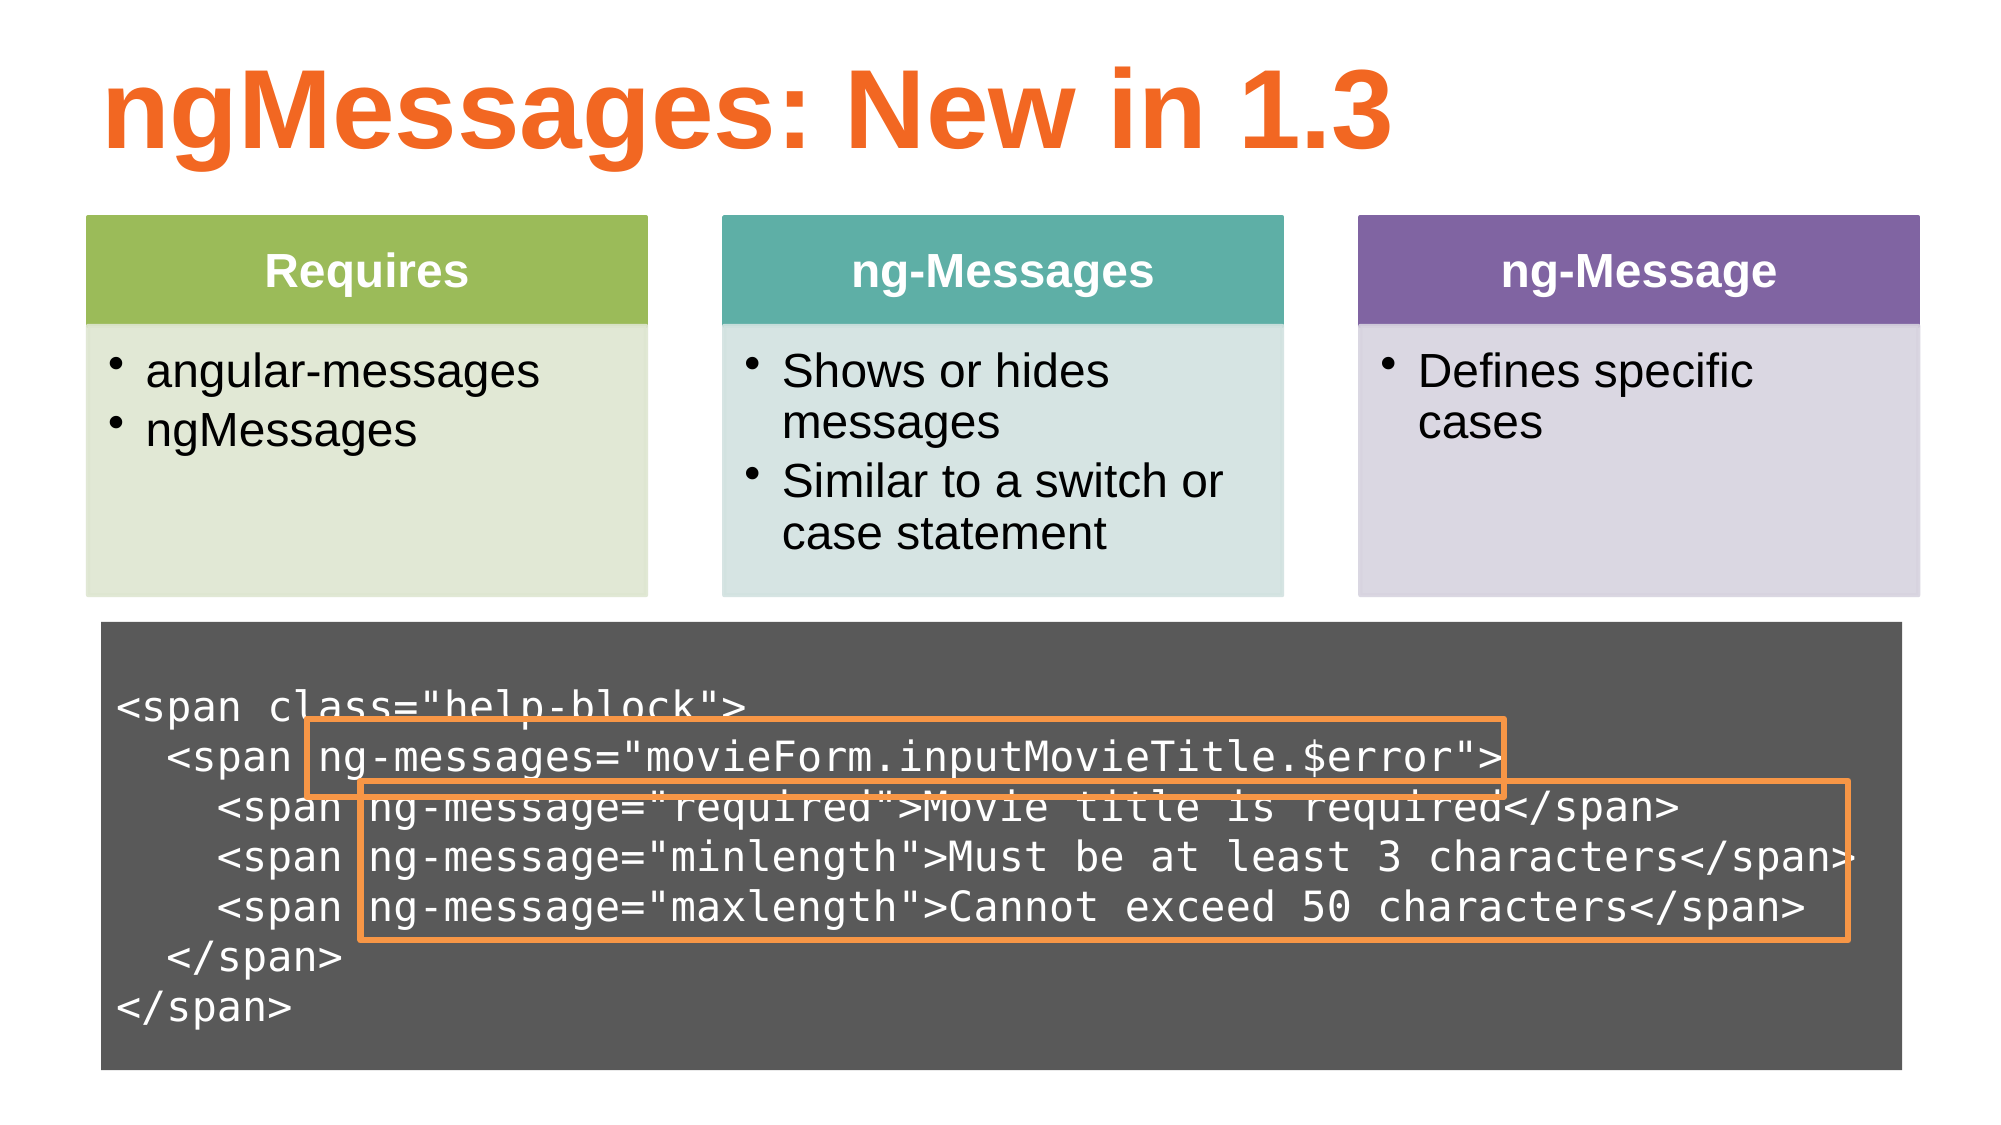

# ngMessages: New in 1.3
Requires
angular-messages
ngMessages
ng-Messages
Shows or hides messages
Similar to a switch or case statement
ng-Message
Defines specific cases

<span class="help-block">
  <span ng-messages="movieForm.inputMovieTitle.$error">
    <span ng-message="required">Movie title is required</span>
    <span ng-message="minlength">Must be at least 3 characters</span>
    <span ng-message="maxlength">Cannot exceed 50 characters</span>
  </span>
</span>